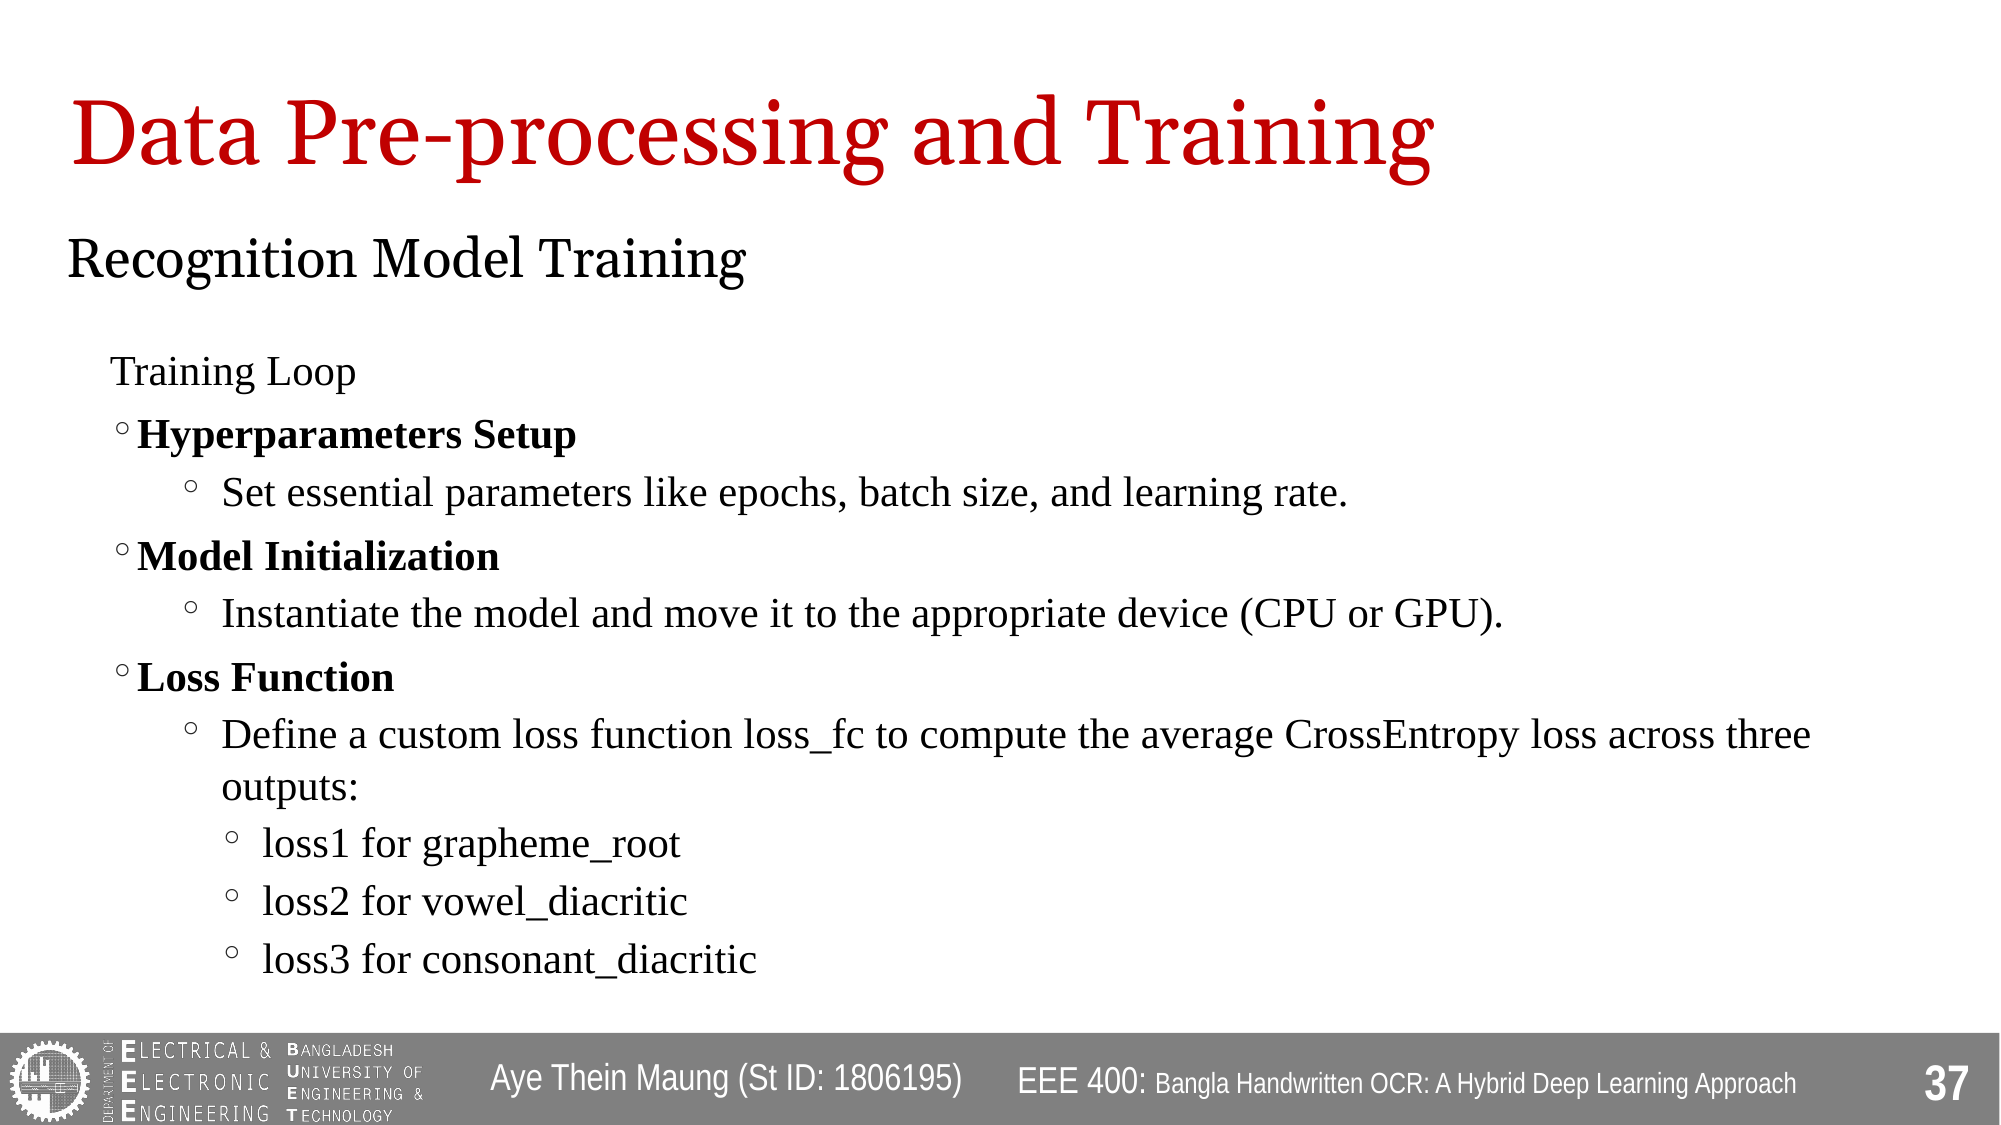

# Data Pre-processing and Training
Recognition Model Training
Training Loop
Hyperparameters Setup
Set essential parameters like epochs, batch size, and learning rate.
Model Initialization
Instantiate the model and move it to the appropriate device (CPU or GPU).
Loss Function
Define a custom loss function loss_fc to compute the average CrossEntropy loss across three outputs:
loss1 for grapheme_root
loss2 for vowel_diacritic
loss3 for consonant_diacritic

Aye Thein Maung (St ID: 1806195)
EEE 400: Bangla Handwritten OCR: A Hybrid Deep Learning Approach
37